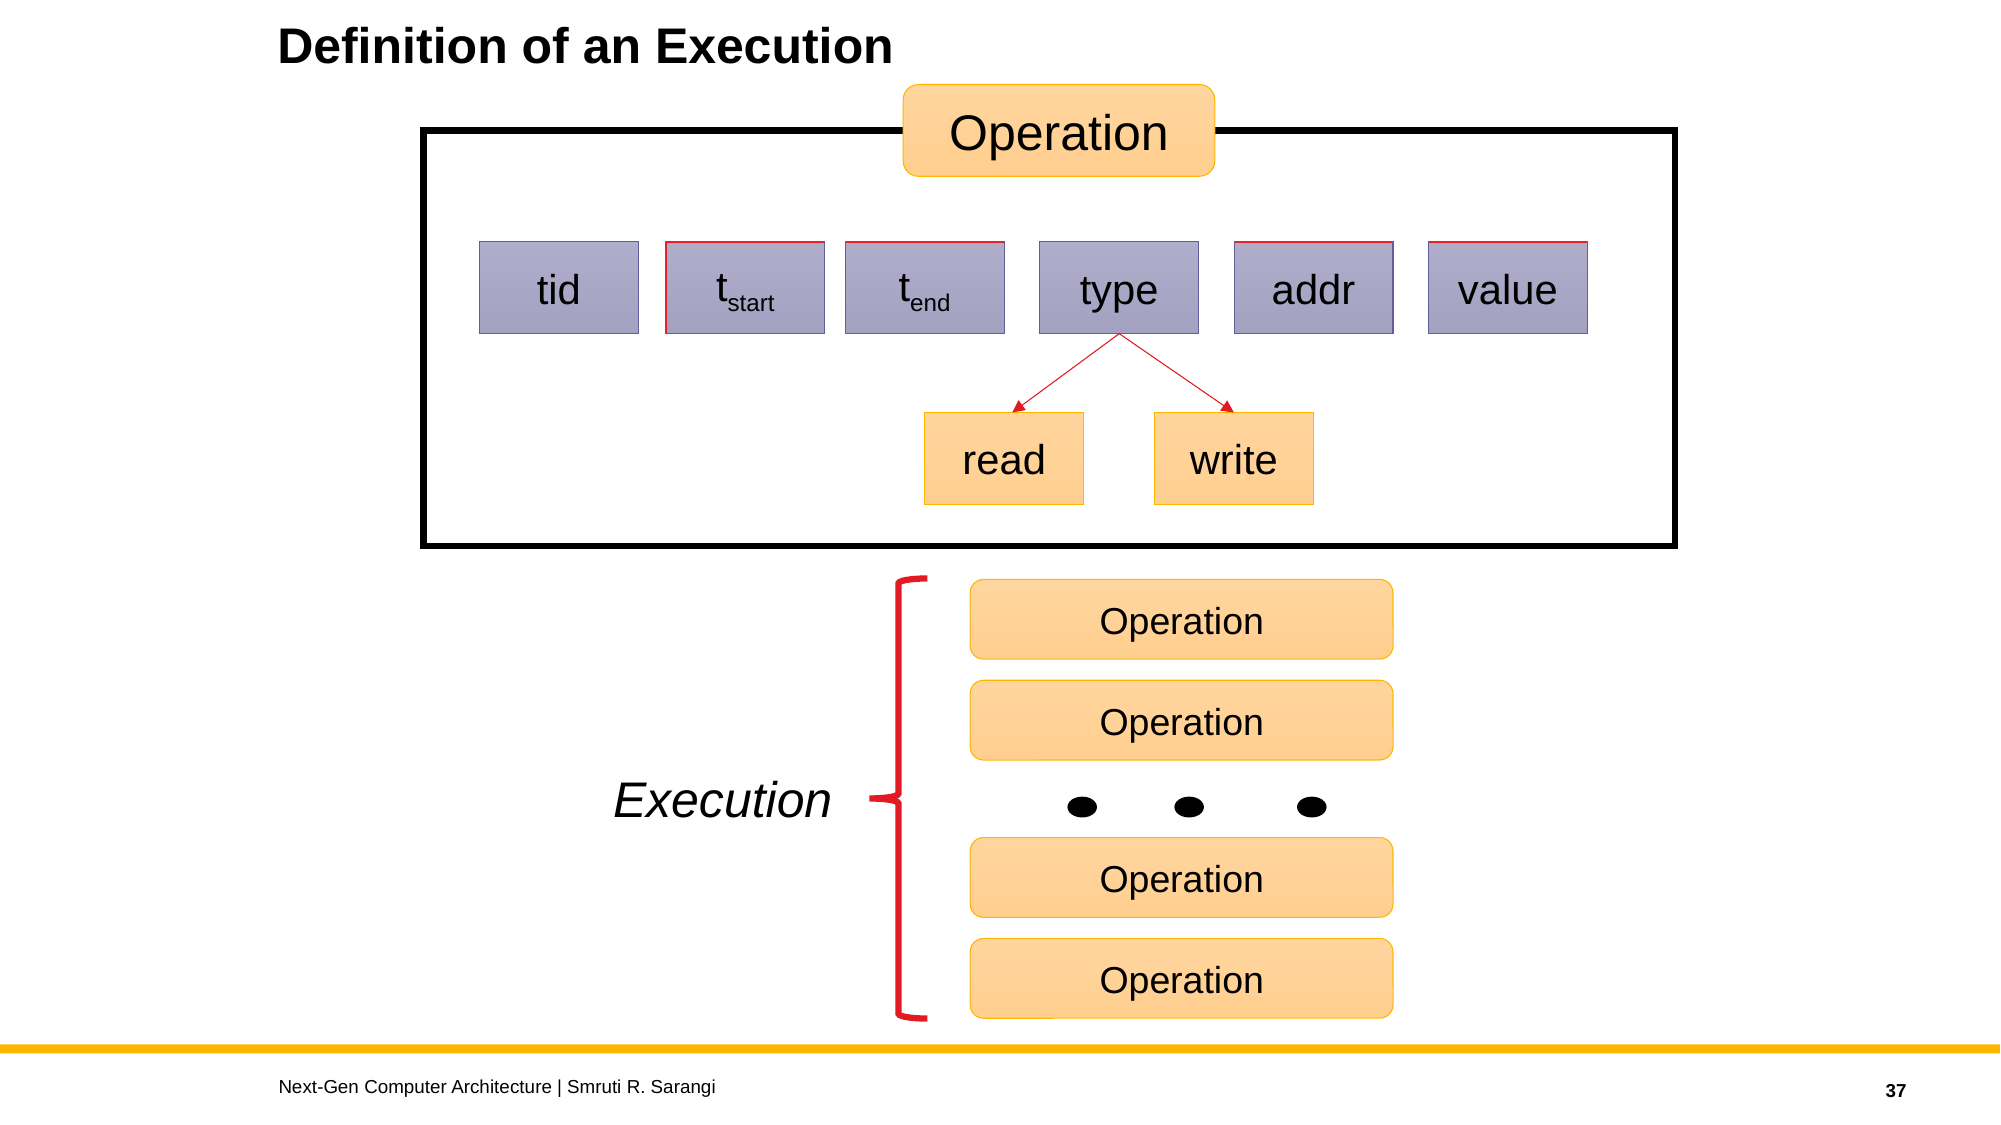

# Definition of an Execution
Operation

tid
tstart
tend
type
addr
value
read
write

Operation
Operation
Execution

Operation
Operation
Next-Gen Computer Architecture | Smruti R. Sarangi
37